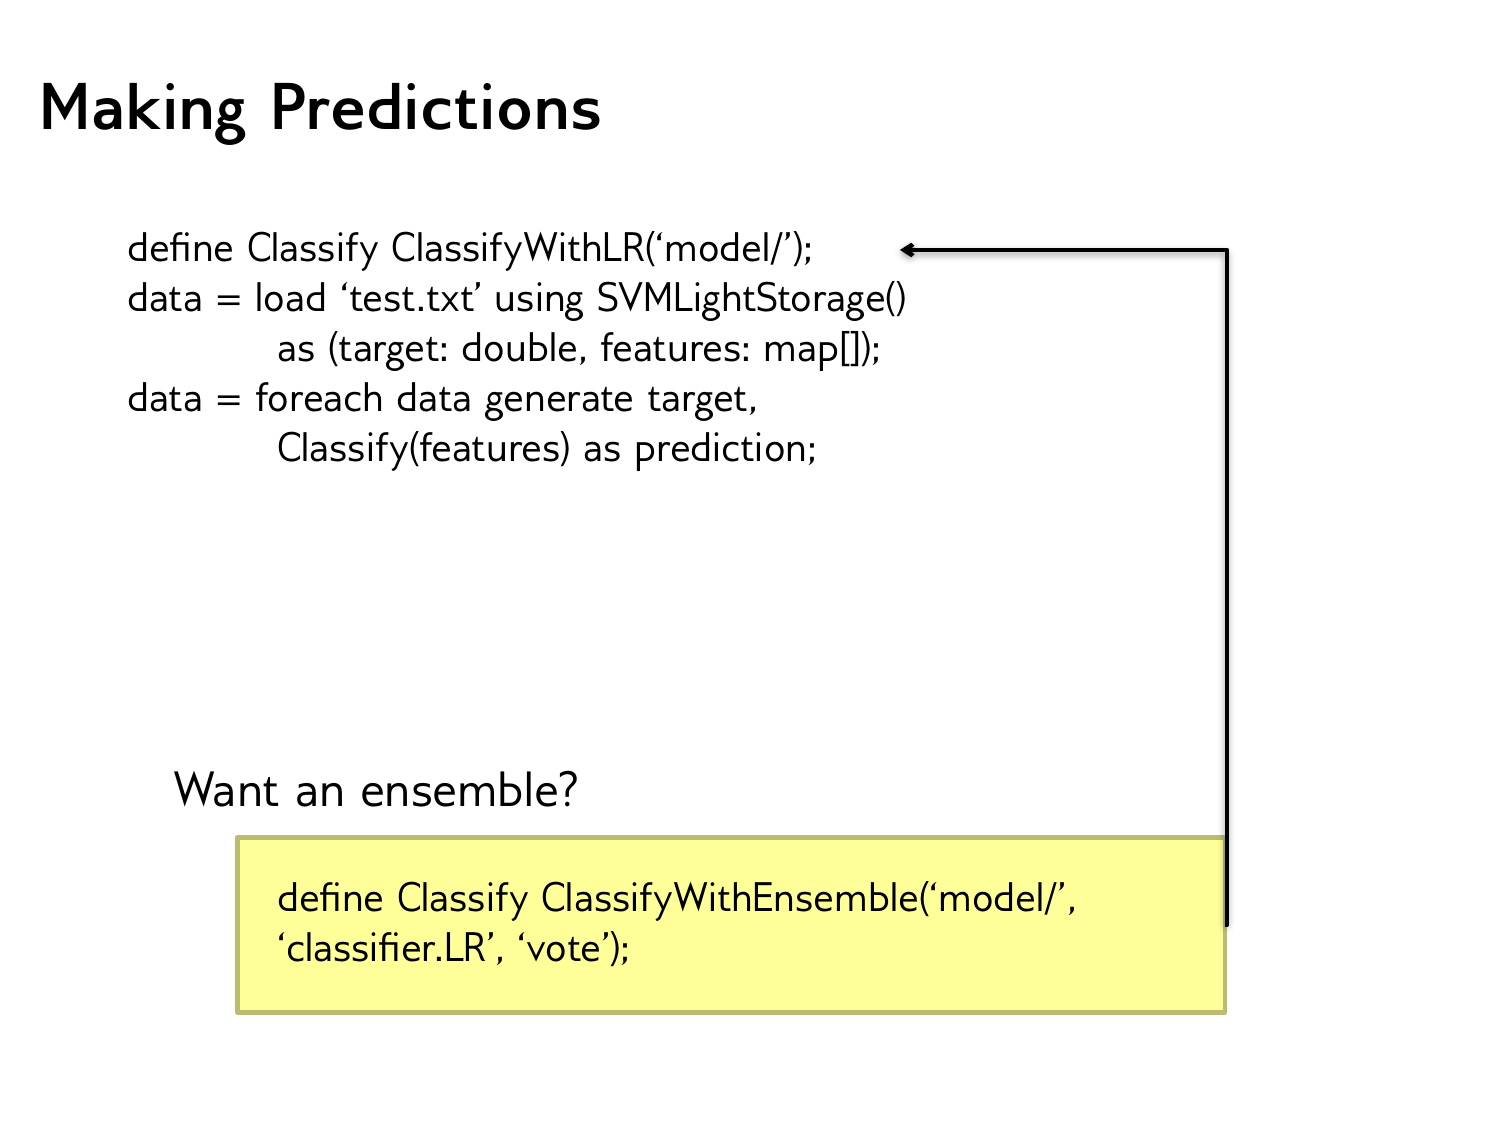

# Making Predictions
define Classify ClassifyWithLR(‘model/’);
data = load ‘test.txt’ using SVMLightStorage()
	as (target: double, features: map[]);
data = foreach data generate target,
	Classify(features) as prediction;

define Classify ClassifyWithEnsemble(‘model/’,
‘classifier.LR’, ‘vote’);
Want an ensemble?